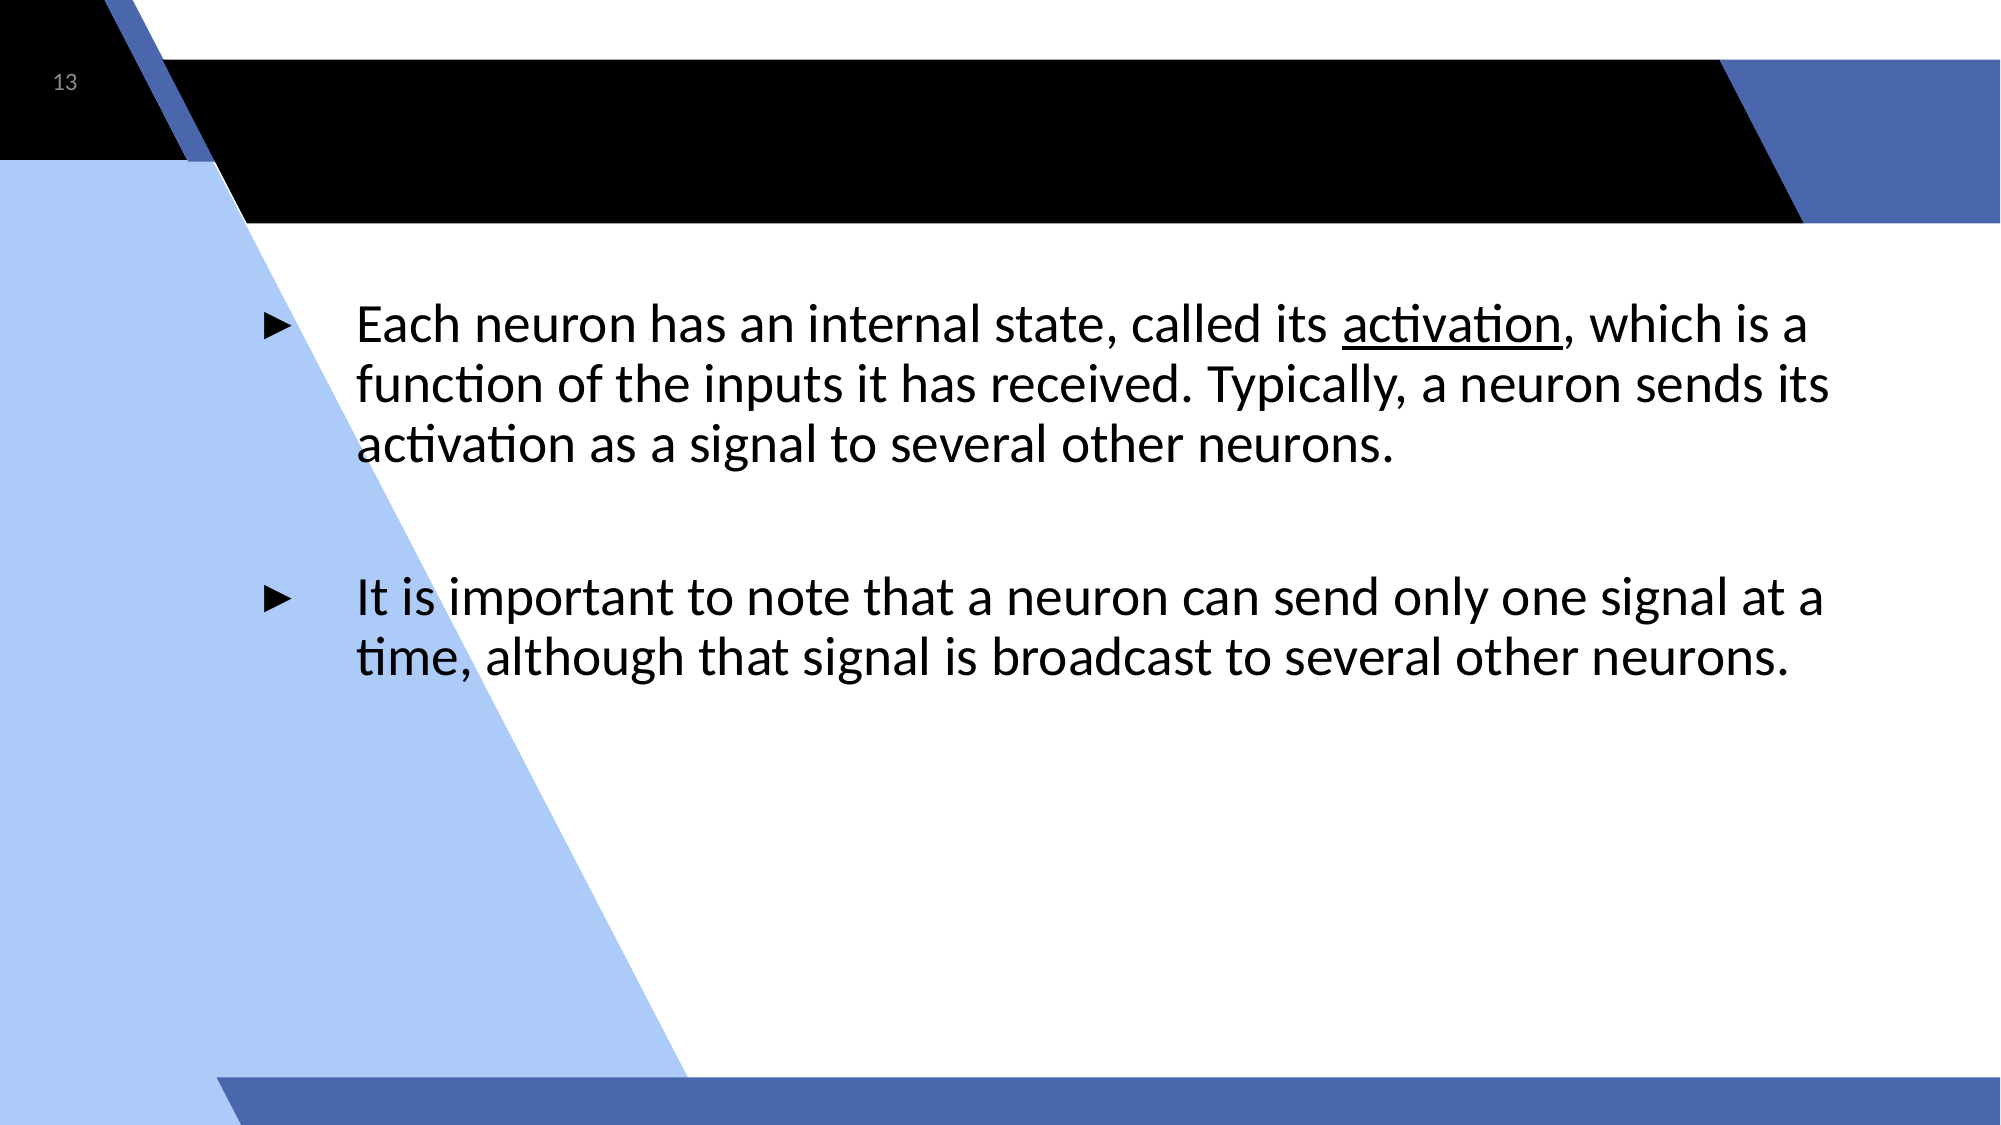

13
# Components of a Neural Network
Each neuron has an internal state, called its activation, which is a function of the inputs it has received. Typically, a neuron sends its activation as a signal to several other neurons.

It is important to note that a neuron can send only one signal at a time, although that signal is broadcast to several other neurons.